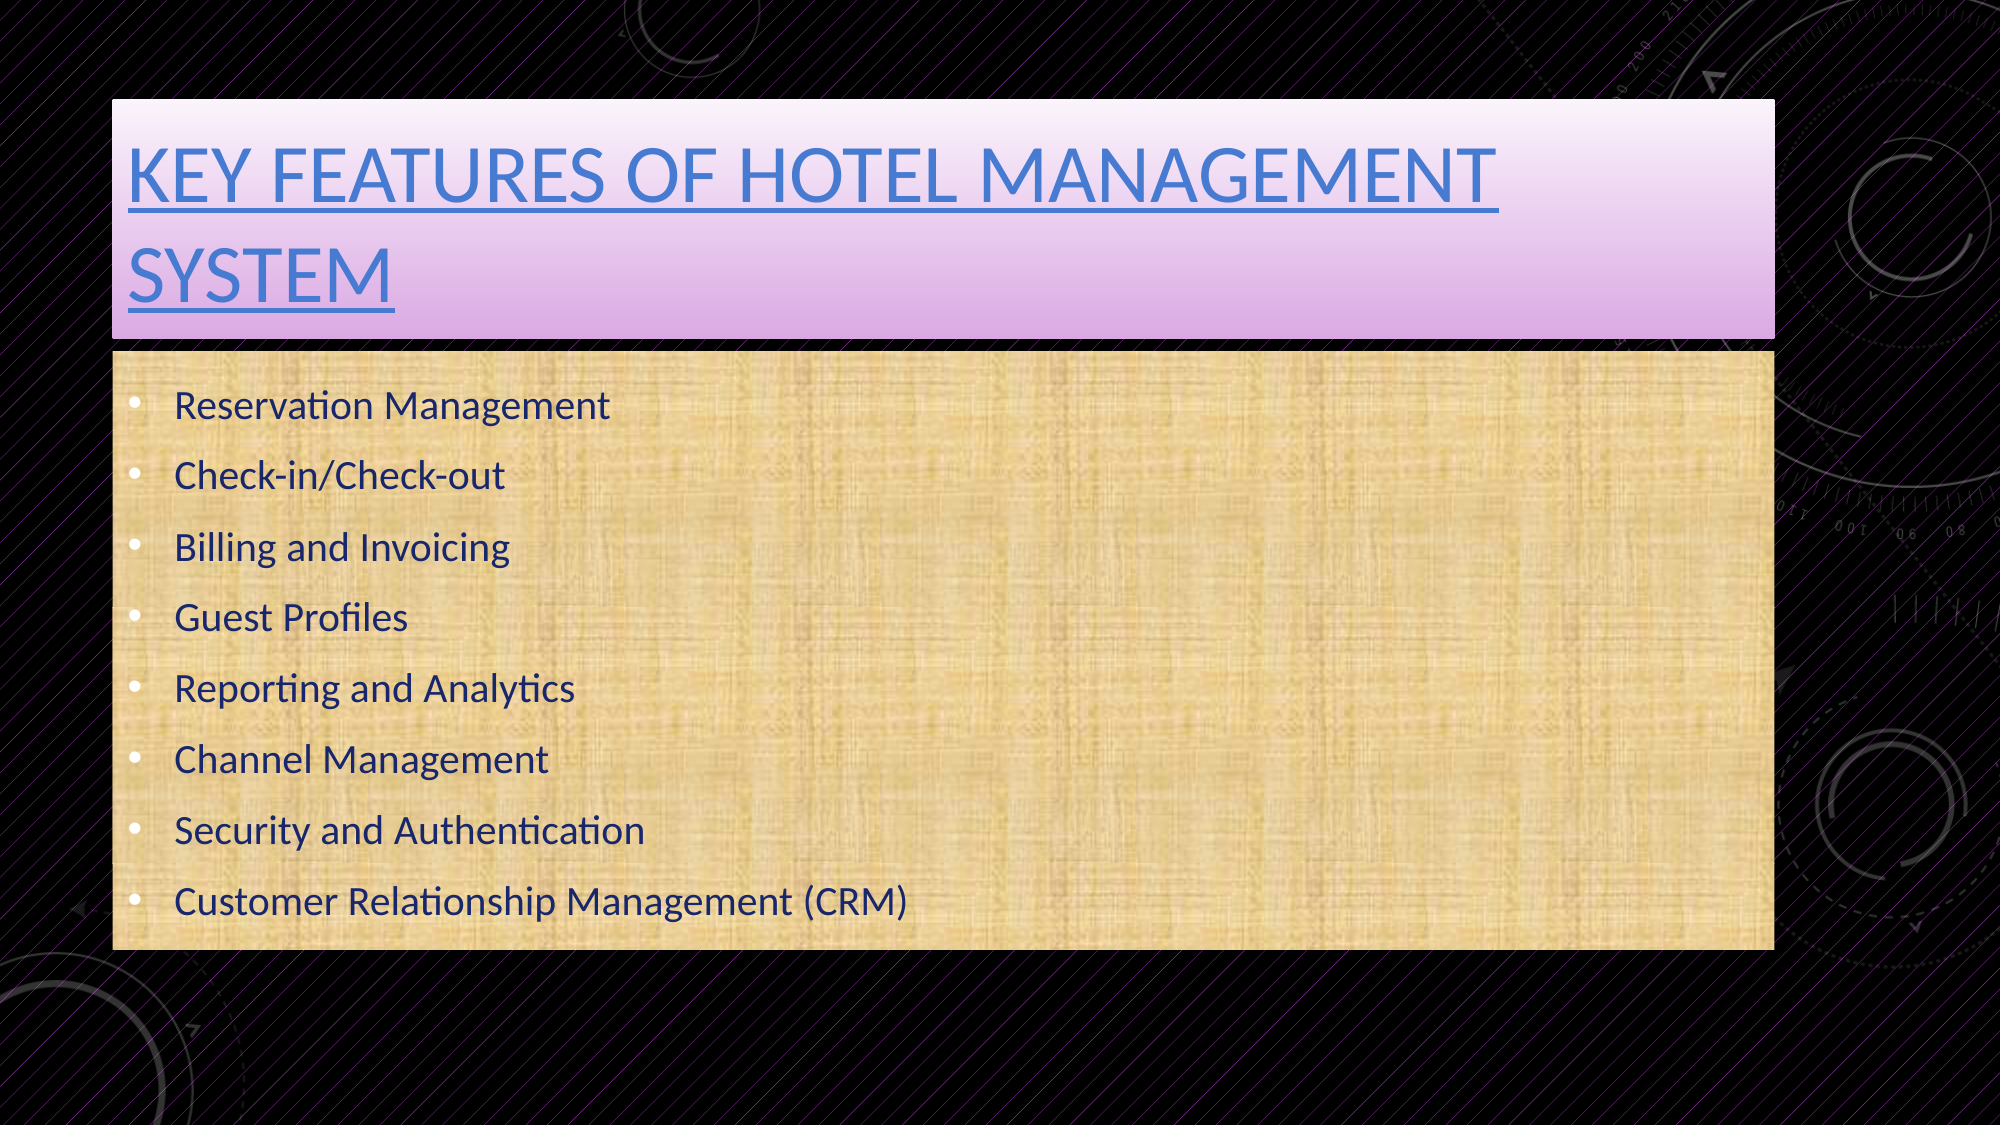

# KEY FEATURES OF HOTEL MANAGEMENT SYSTEM
Reservation Management
Check-in/Check-out
Billing and Invoicing
Guest Profiles
Reporting and Analytics
Channel Management
Security and Authentication
Customer Relationship Management (CRM)